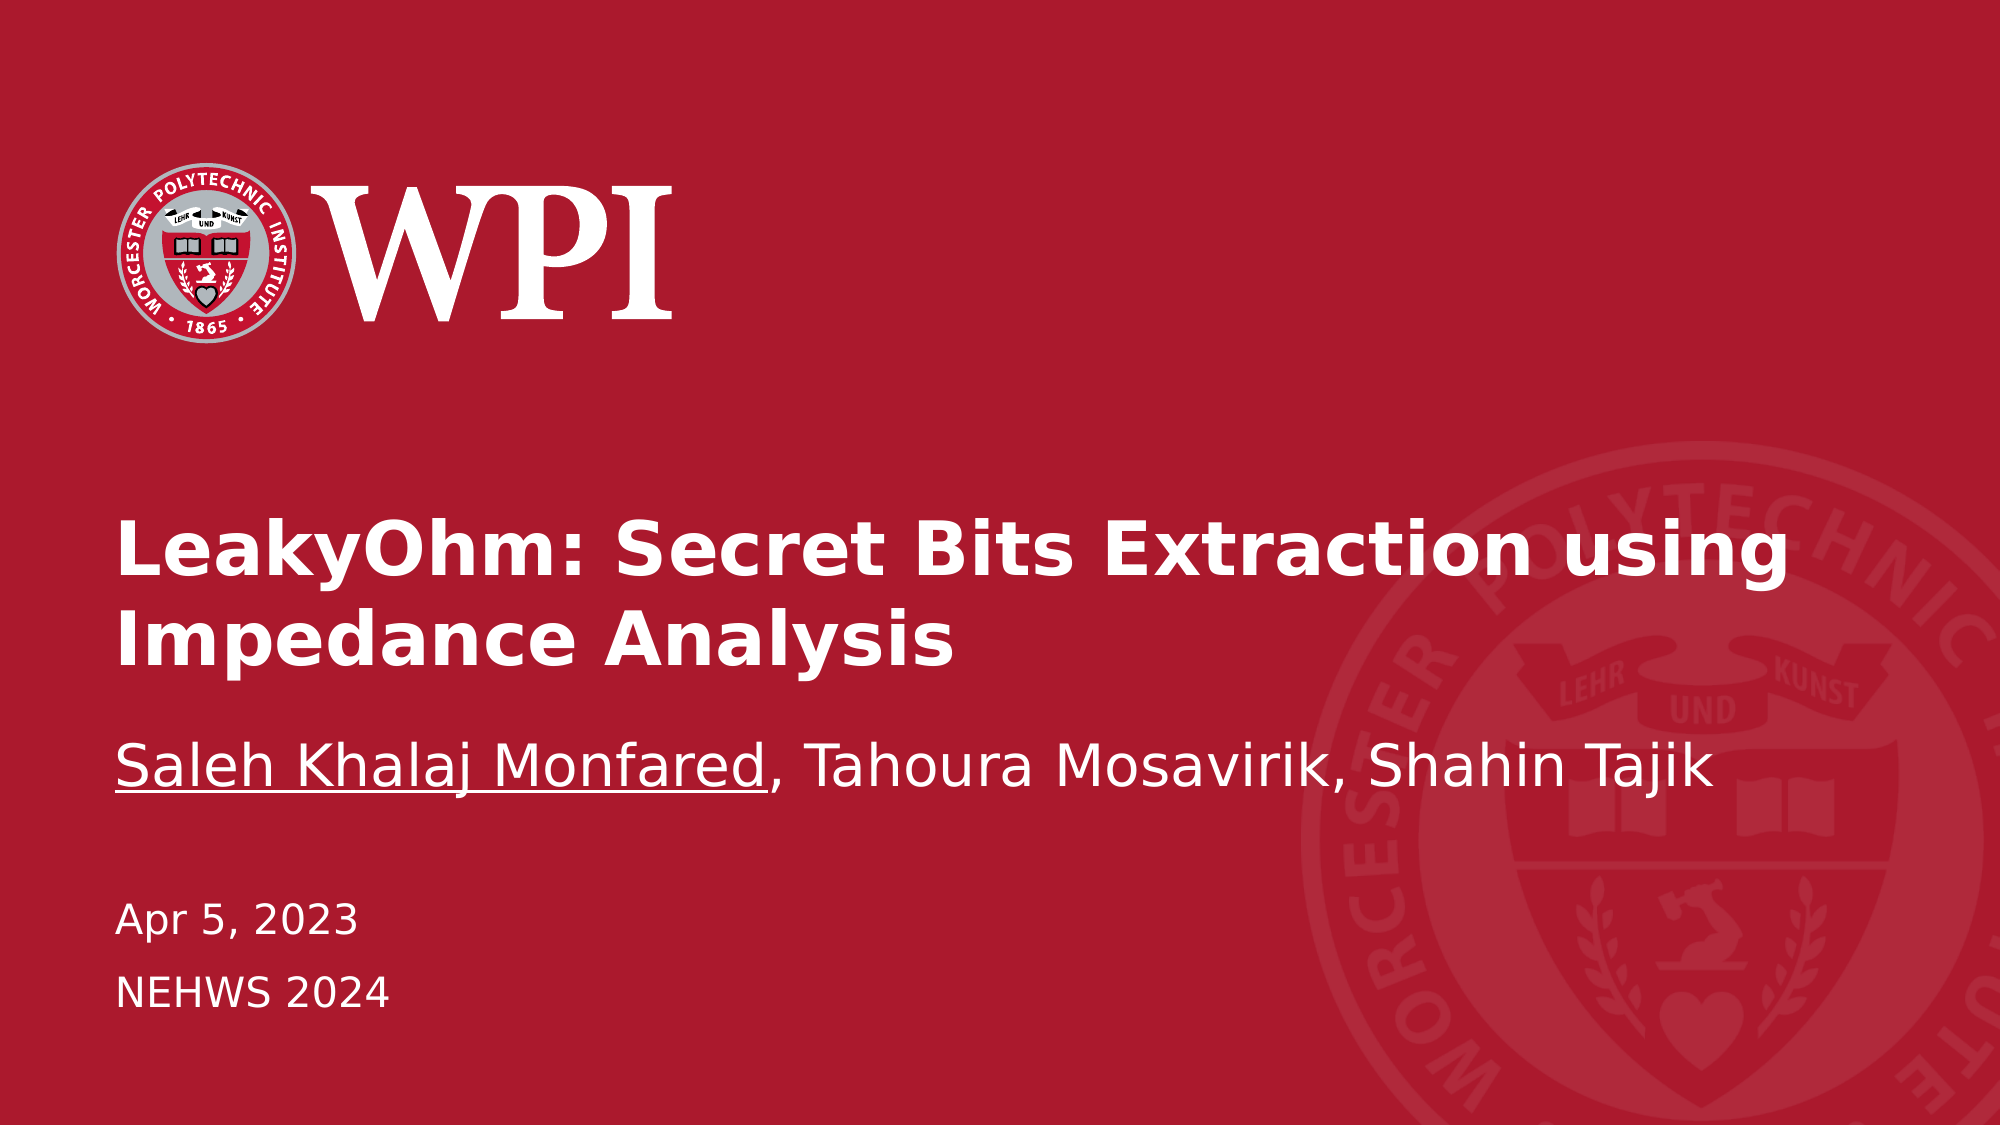

# LeakyOhm: Secret Bits Extraction using Impedance Analysis
Saleh Khalaj Monfared, Tahoura Mosavirik, Shahin Tajik

Apr 5, 2023
NEHWS 2024